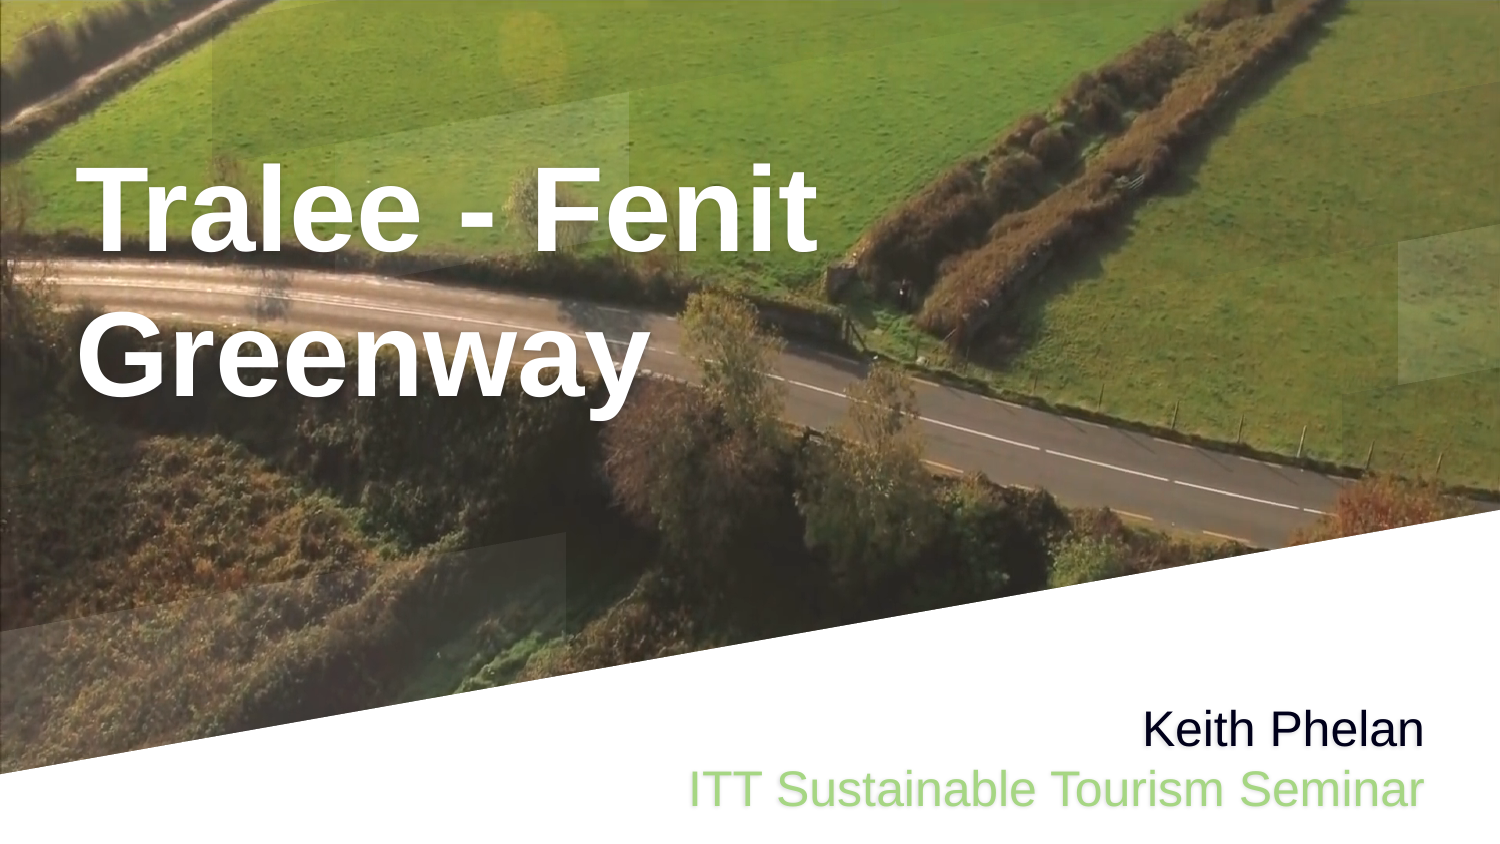

# Tralee - Fenit Greenway

Keith Phelan
ITT Sustainable Tourism Seminar